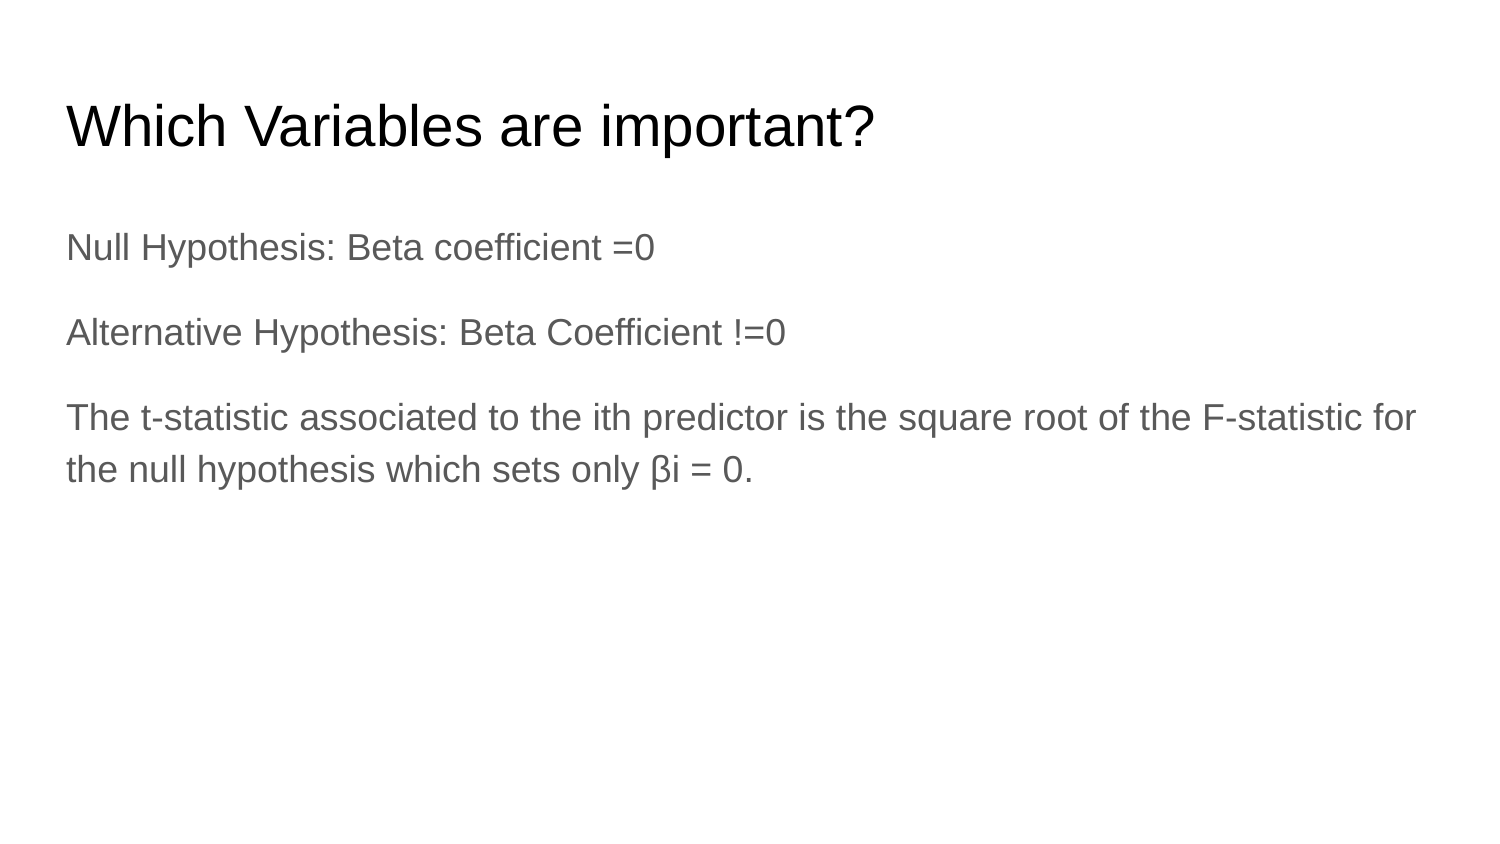

# Which Variables are important?
Null Hypothesis: Beta coefficient =0
Alternative Hypothesis: Beta Coefficient !=0
The t-statistic associated to the ith predictor is the square root of the F-statistic for the null hypothesis which sets only βi = 0.